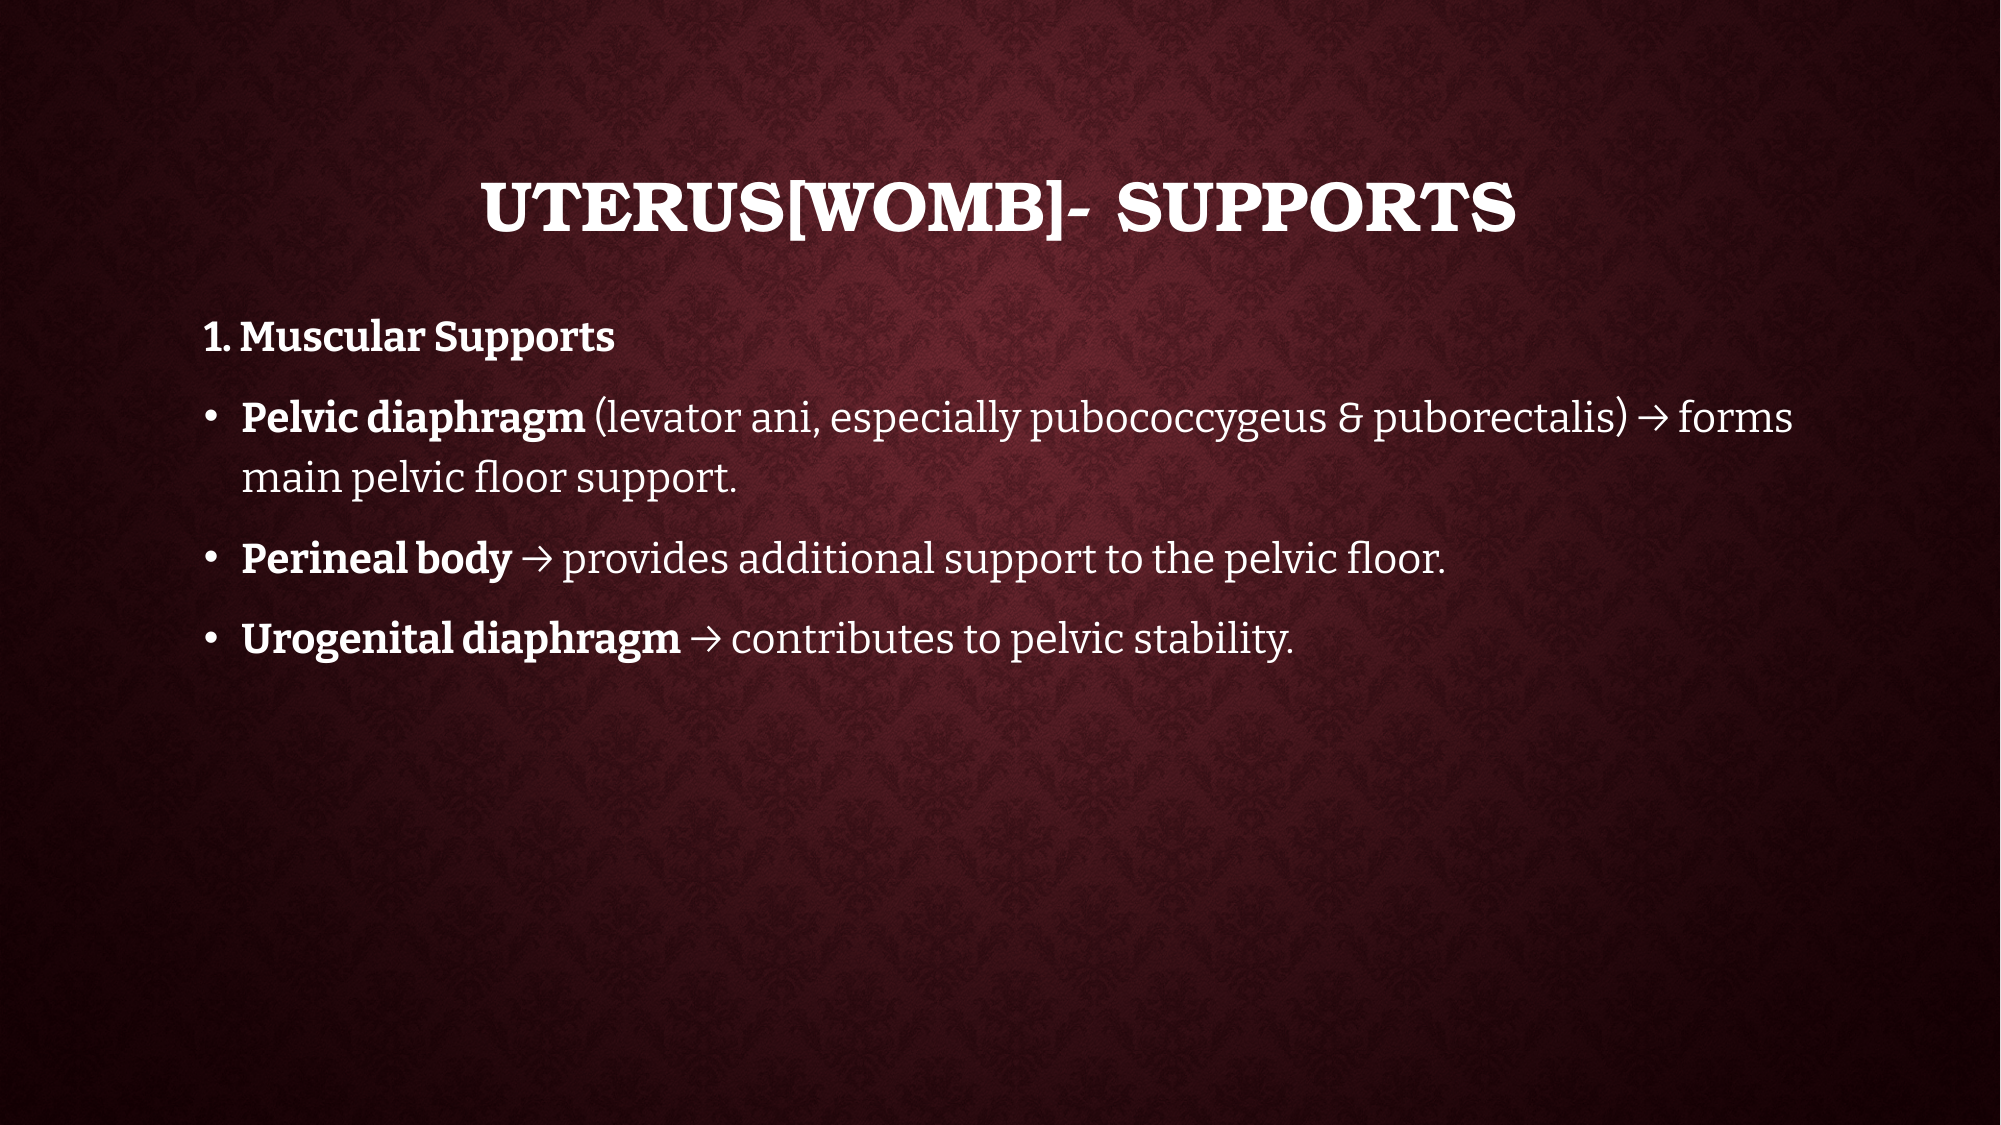

# Uterus[womb]- Supports
1. Muscular Supports
Pelvic diaphragm (levator ani, especially pubococcygeus & puborectalis) → forms main pelvic floor support.
Perineal body → provides additional support to the pelvic floor.
Urogenital diaphragm → contributes to pelvic stability.